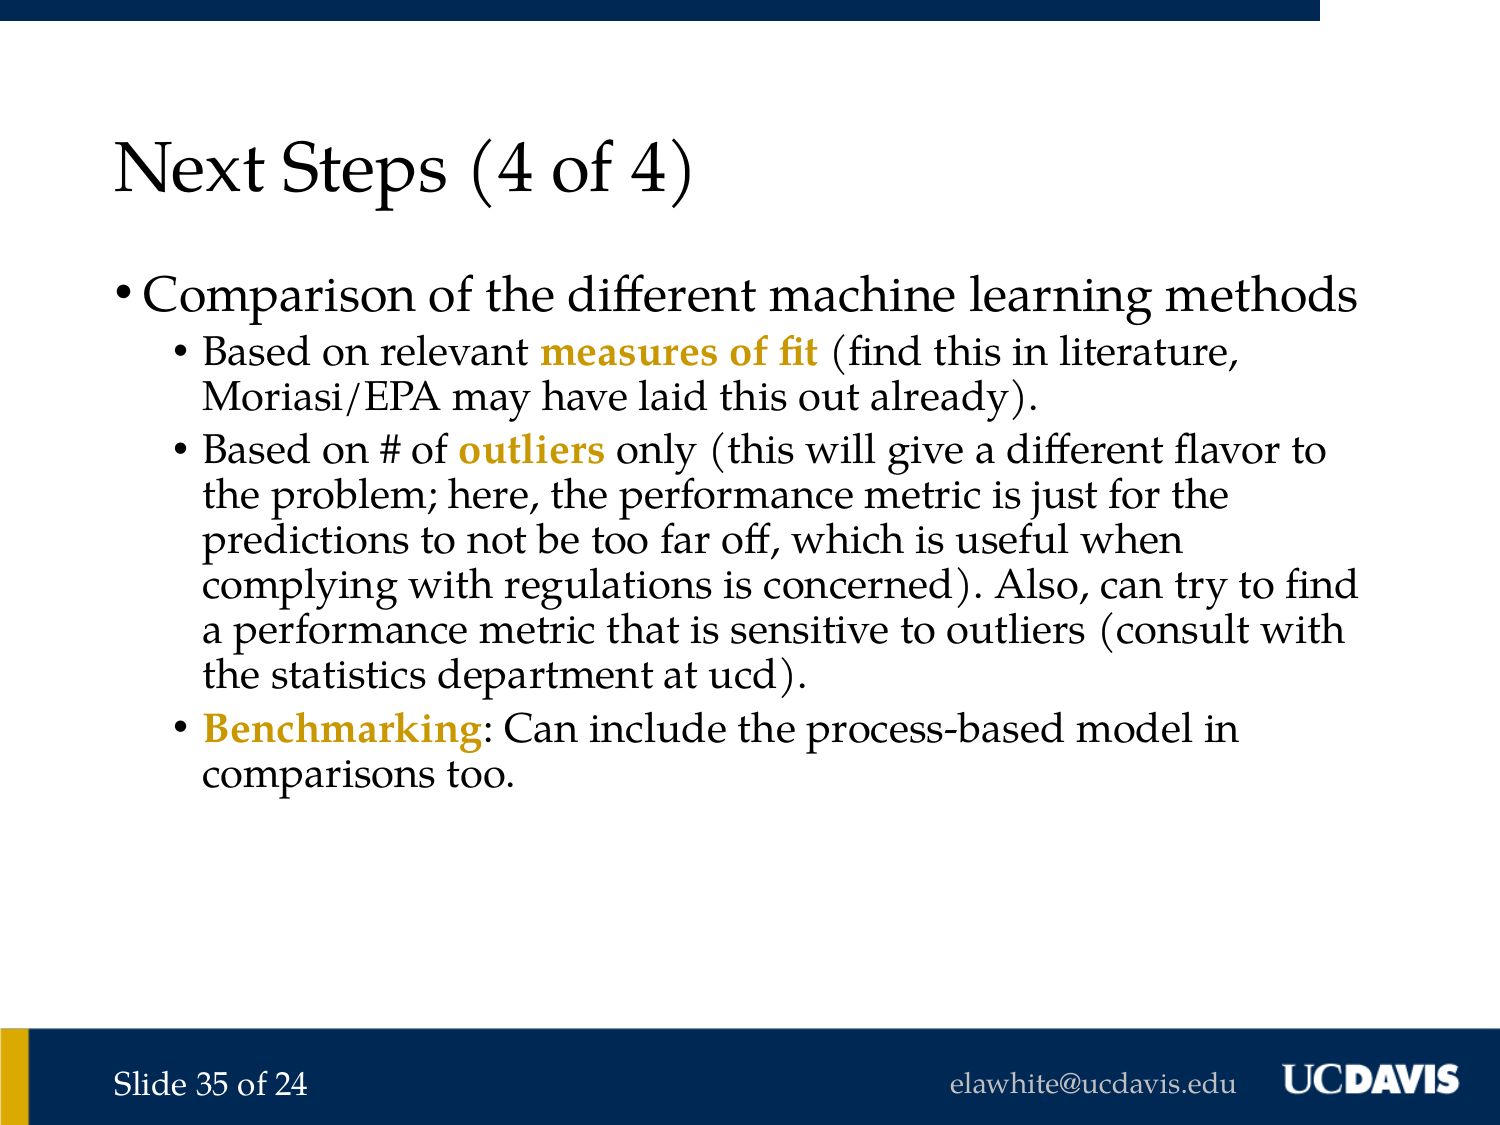

# Next Steps (4 of 4)

Comparison of the different machine learning methods
Based on relevant measures of fit (find this in literature, Moriasi/EPA may have laid this out already).
Based on # of outliers only (this will give a different flavor to the problem; here, the performance metric is just for the predictions to not be too far off, which is useful when complying with regulations is concerned). Also, can try to find a performance metric that is sensitive to outliers (consult with the statistics department at ucd).
Benchmarking: Can include the process-based model in comparisons too.